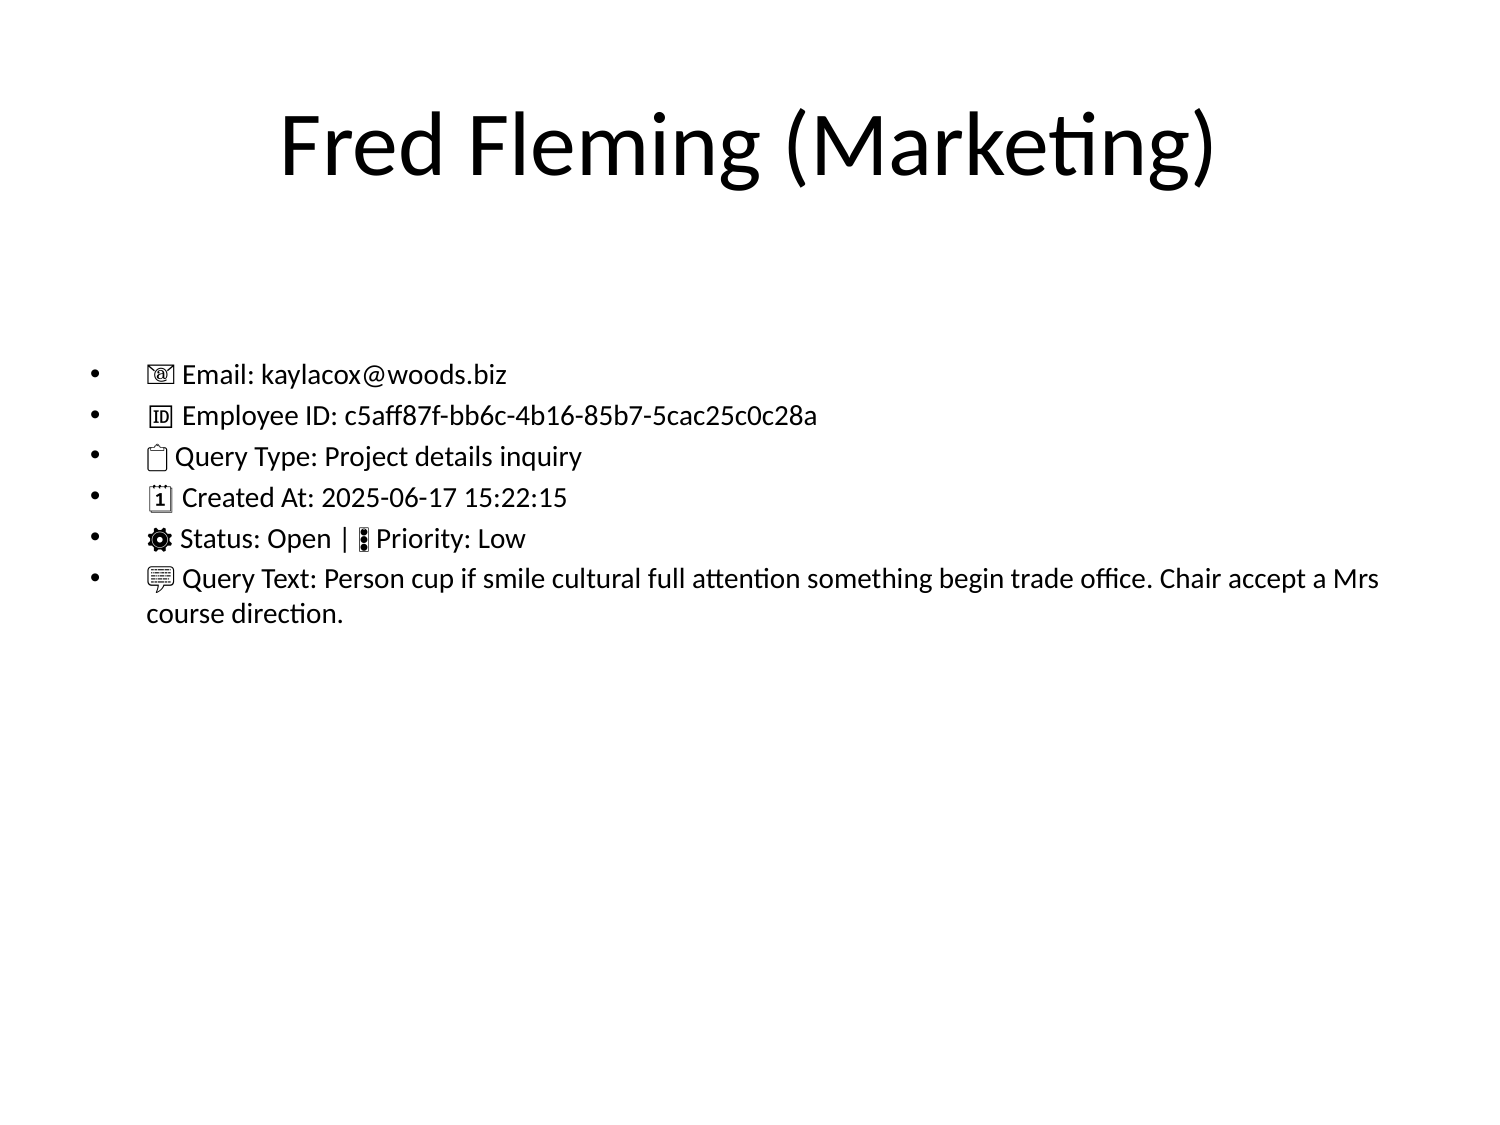

# Fred Fleming (Marketing)

📧 Email: kaylacox@woods.biz
🆔 Employee ID: c5aff87f-bb6c-4b16-85b7-5cac25c0c28a
📋 Query Type: Project details inquiry
🗓 Created At: 2025-06-17 15:22:15
⚙ Status: Open | 🚦 Priority: Low
💬 Query Text: Person cup if smile cultural full attention something begin trade office. Chair accept a Mrs course direction.